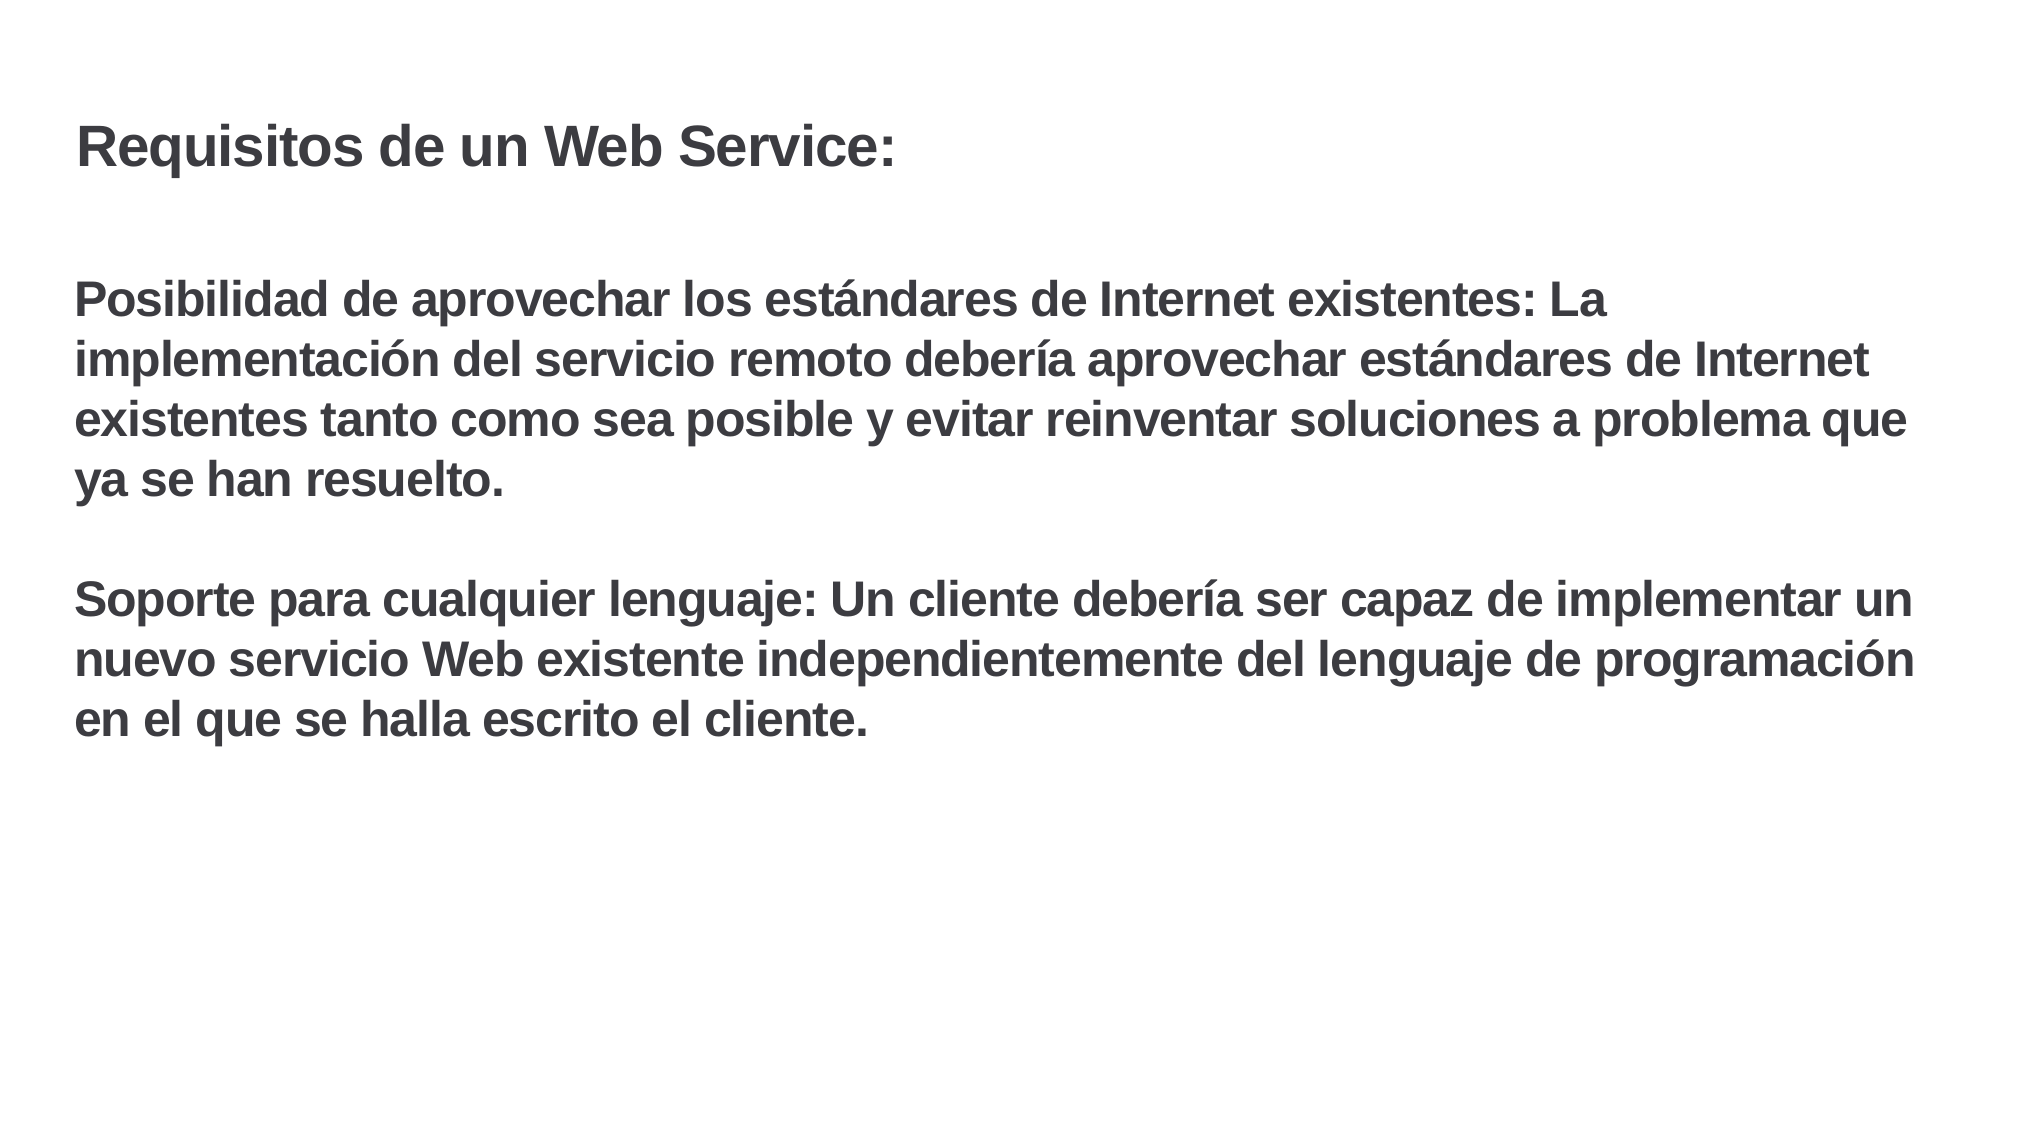

# Requisitos de un Web Service:

Posibilidad de aprovechar los estándares de Internet existentes: La implementación del servicio remoto debería aprovechar estándares de Internet existentes tanto como sea posible y evitar reinventar soluciones a problema que ya se han resuelto.

Soporte para cualquier lenguaje: Un cliente debería ser capaz de implementar un nuevo servicio Web existente independientemente del lenguaje de programación en el que se halla escrito el cliente.